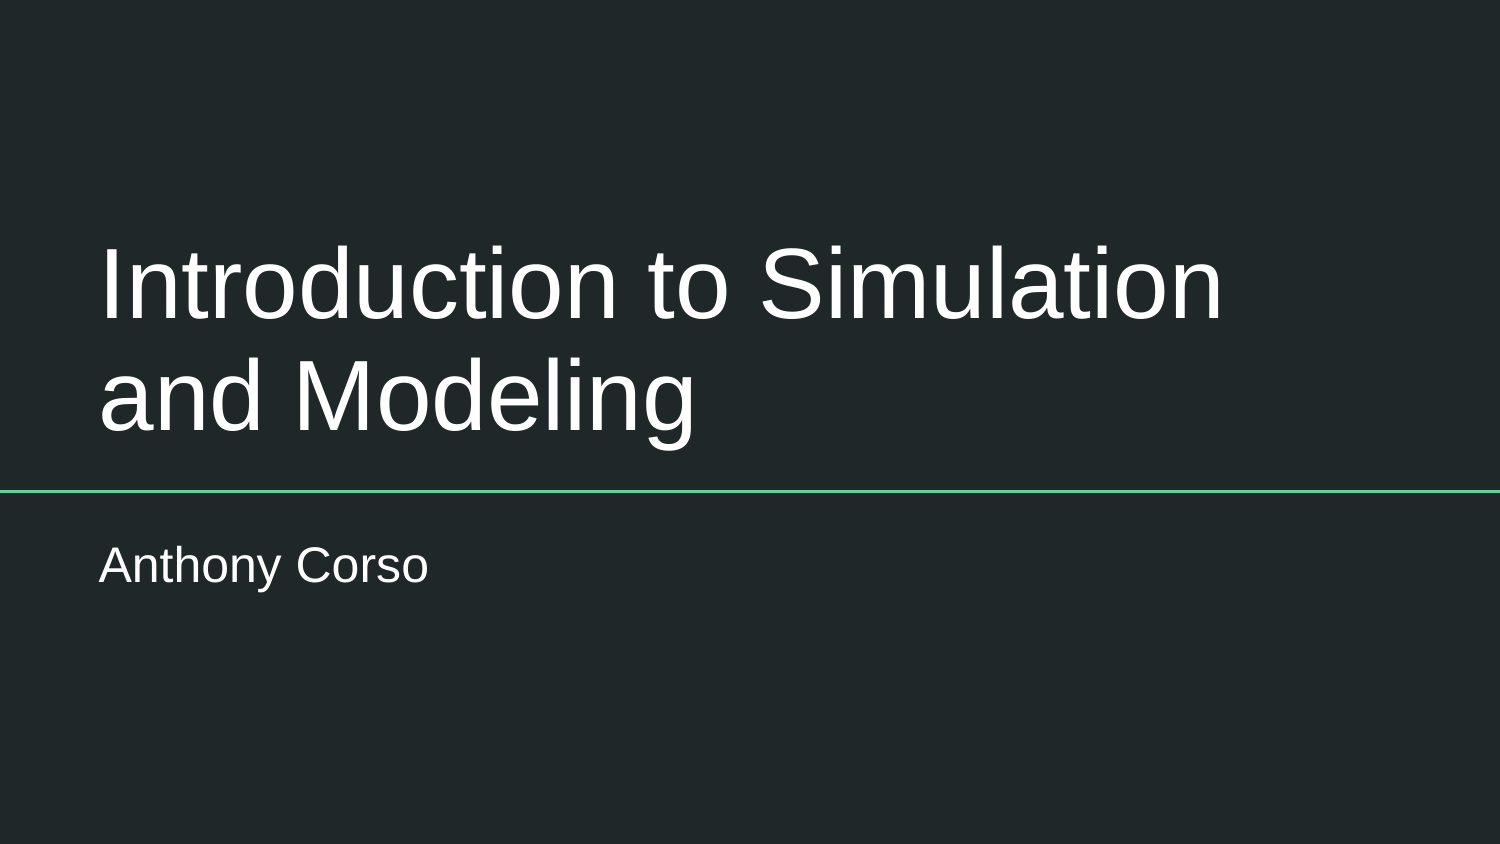

# Introduction to Simulation and Modeling
Anthony Corso